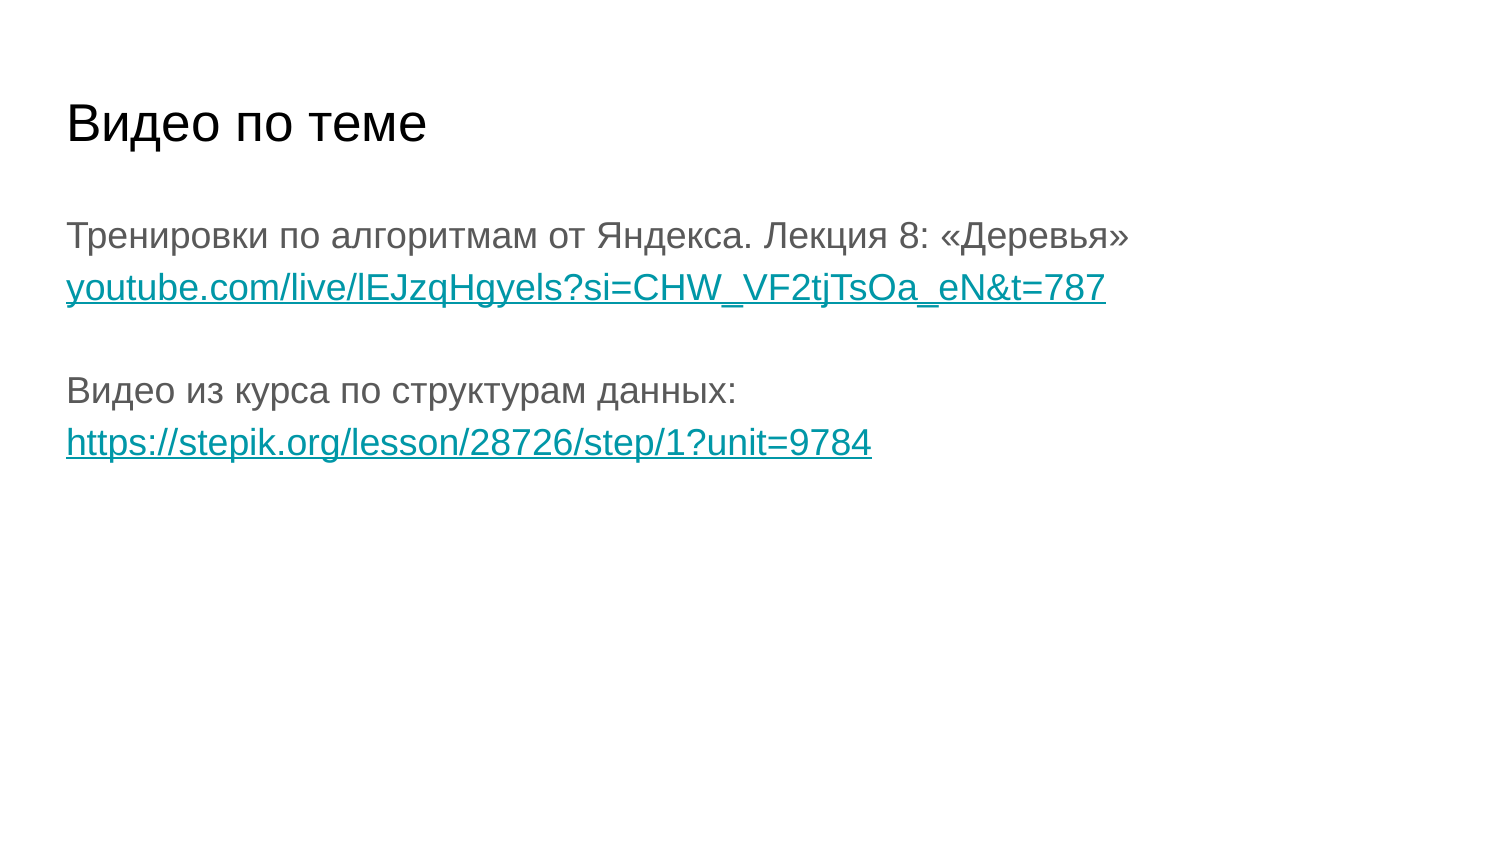

# Видео по теме
Тренировки по алгоритмам от Яндекса. Лекция 8: «Деревья»
youtube.com/live/lEJzqHgyels?si=CHW_VF2tjTsOa_eN&t=787
Видео из курса по структурам данных: https://stepik.org/lesson/28726/step/1?unit=9784